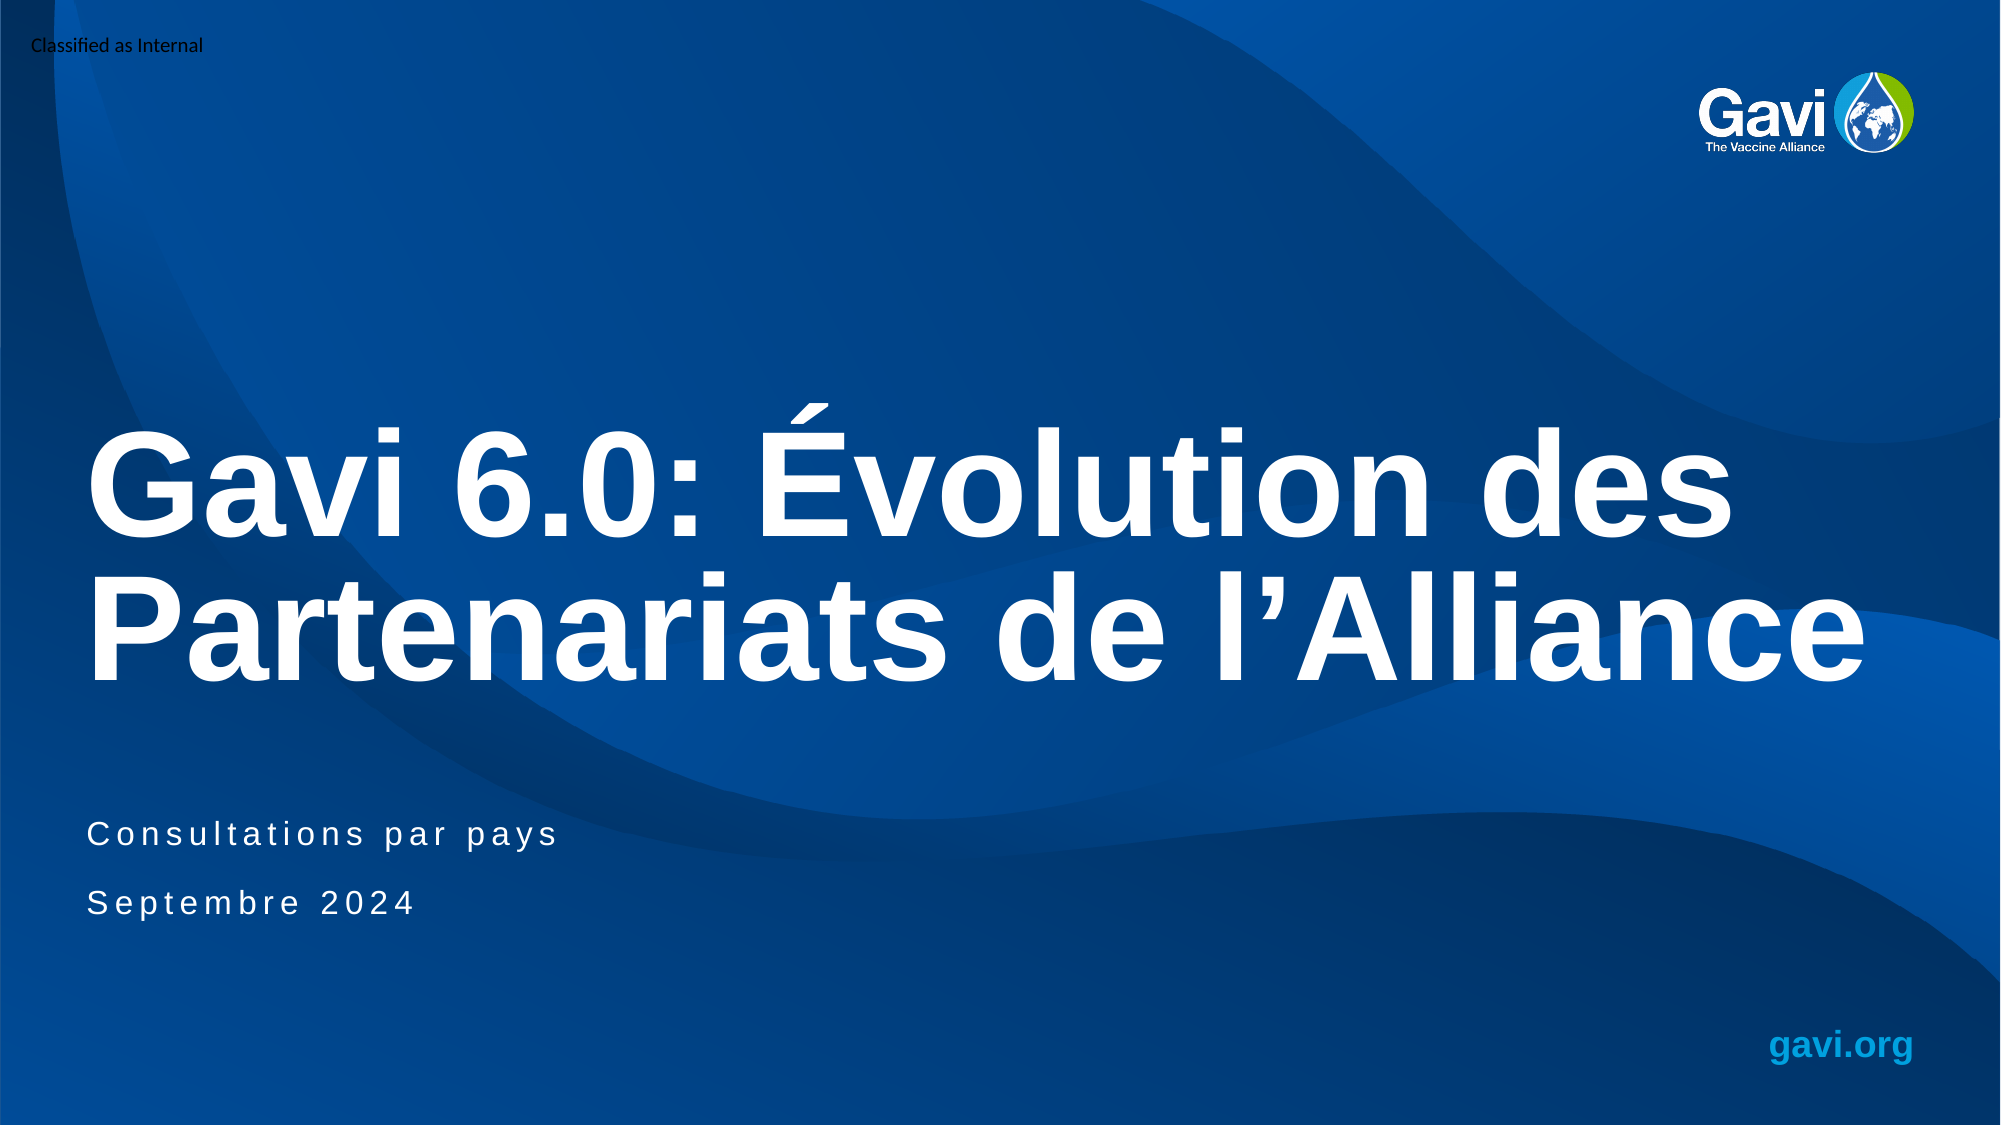

# Gavi 6.0: Évolution des Partenariats de l’Alliance
Consultations par pays
Septembre 2024